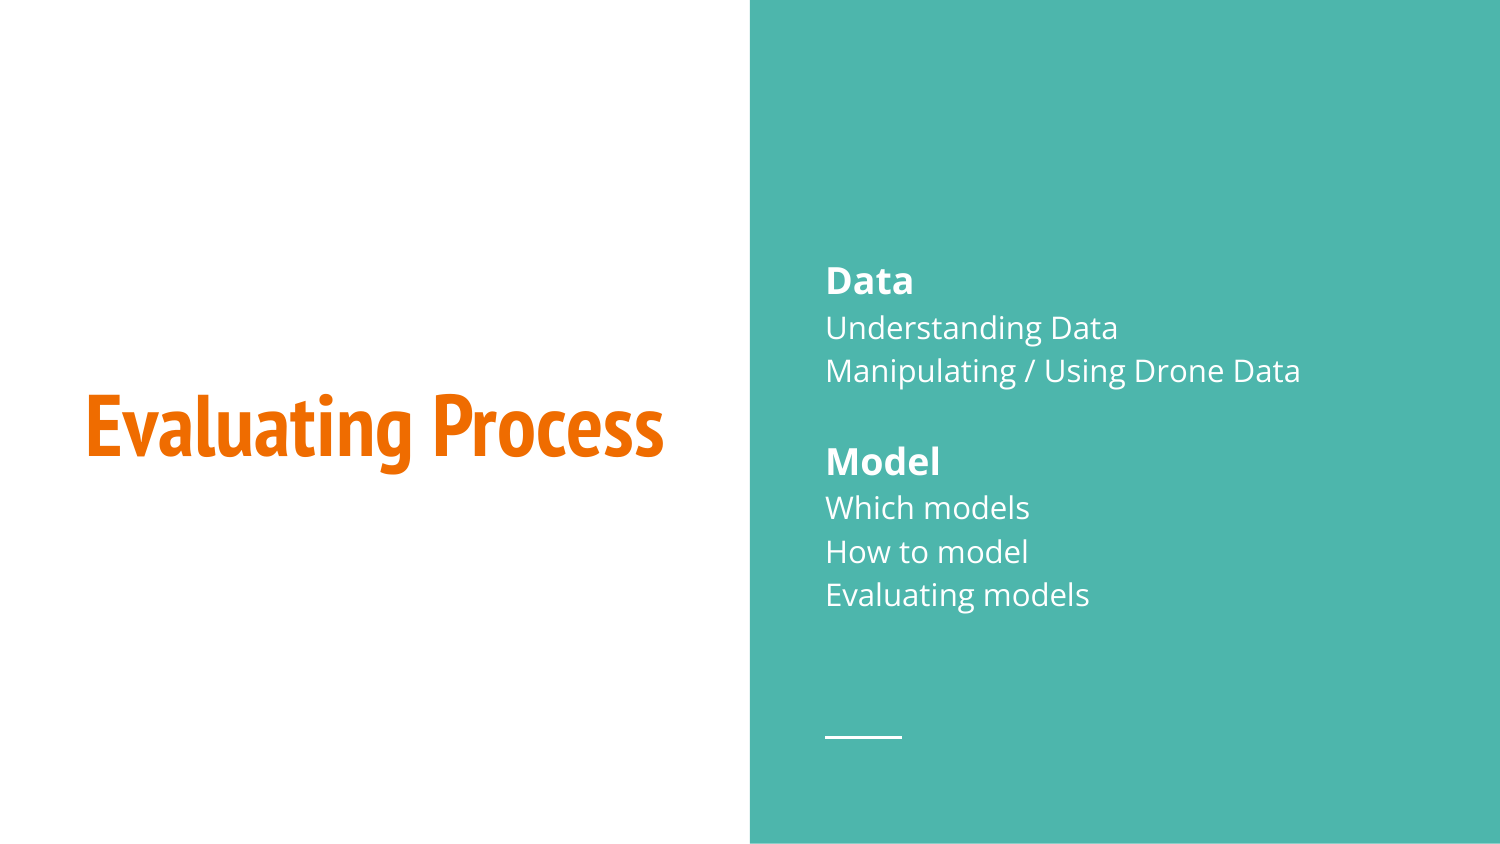

Data
Understanding Data
Manipulating / Using Drone Data

Model
Which models
How to model
Evaluating models

# Evaluating Process